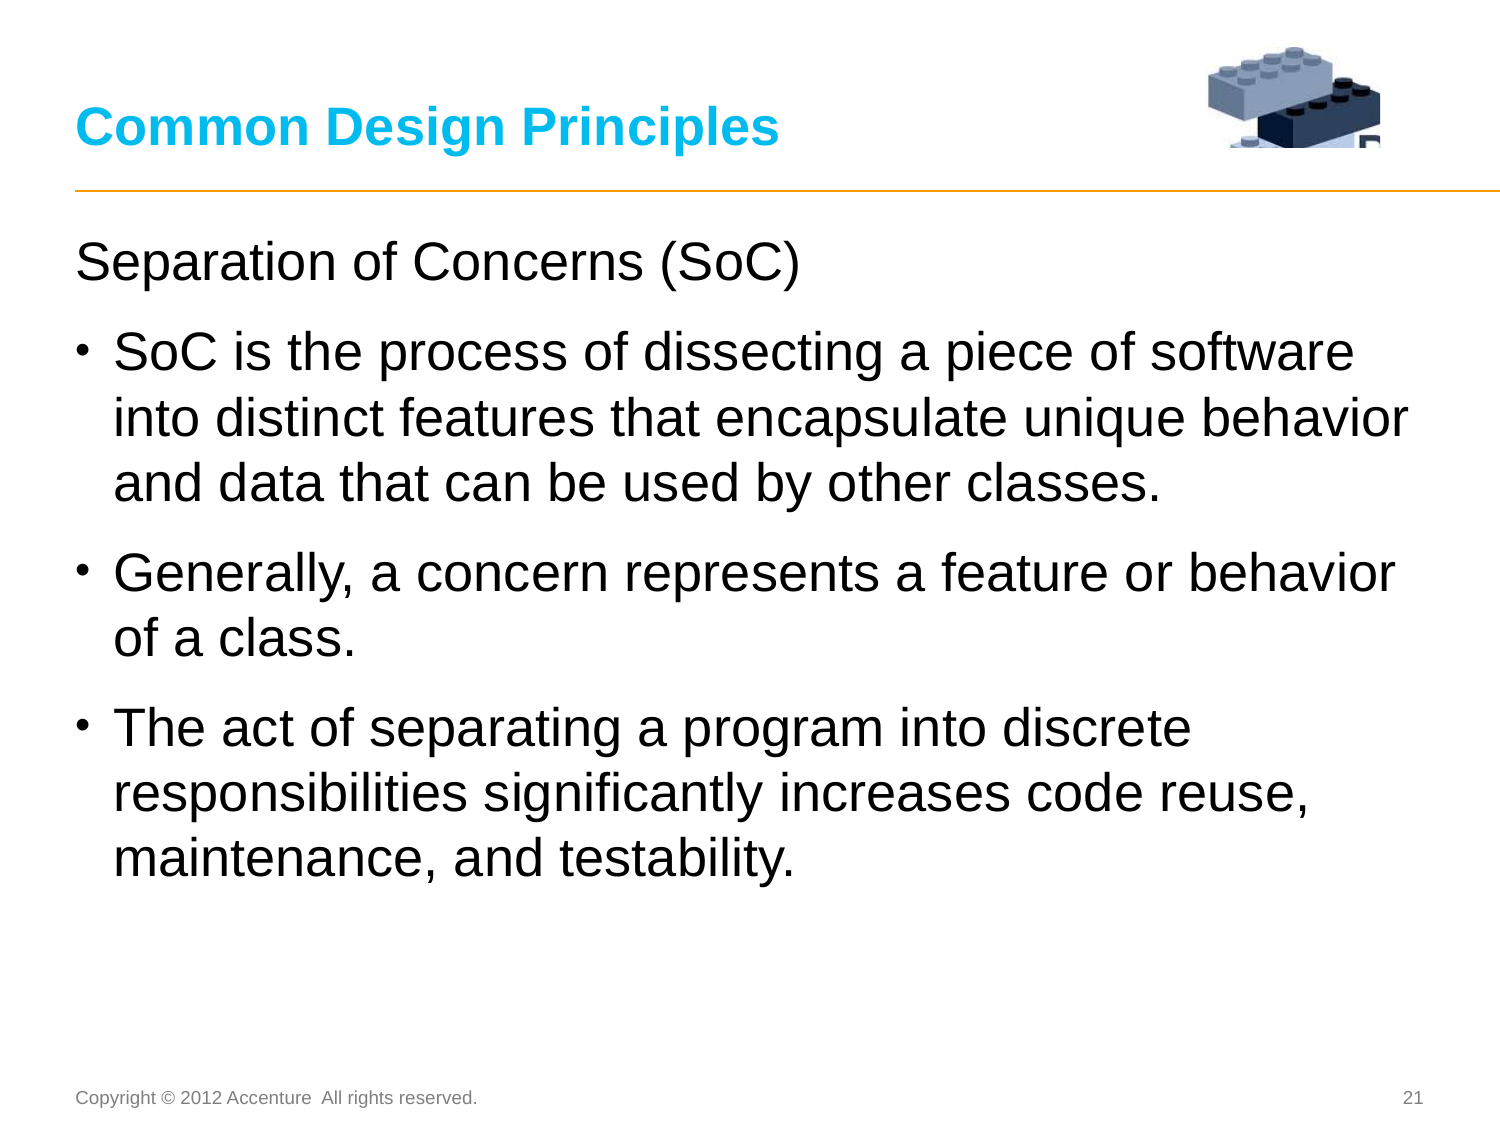

# Common Design Principles
Separation of Concerns (SoC)
SoC is the process of dissecting a piece of software into distinct features that encapsulate unique behavior and data that can be used by other classes.
Generally, a concern represents a feature or behavior of a class.
The act of separating a program into discrete responsibilities significantly increases code reuse, maintenance, and testability.